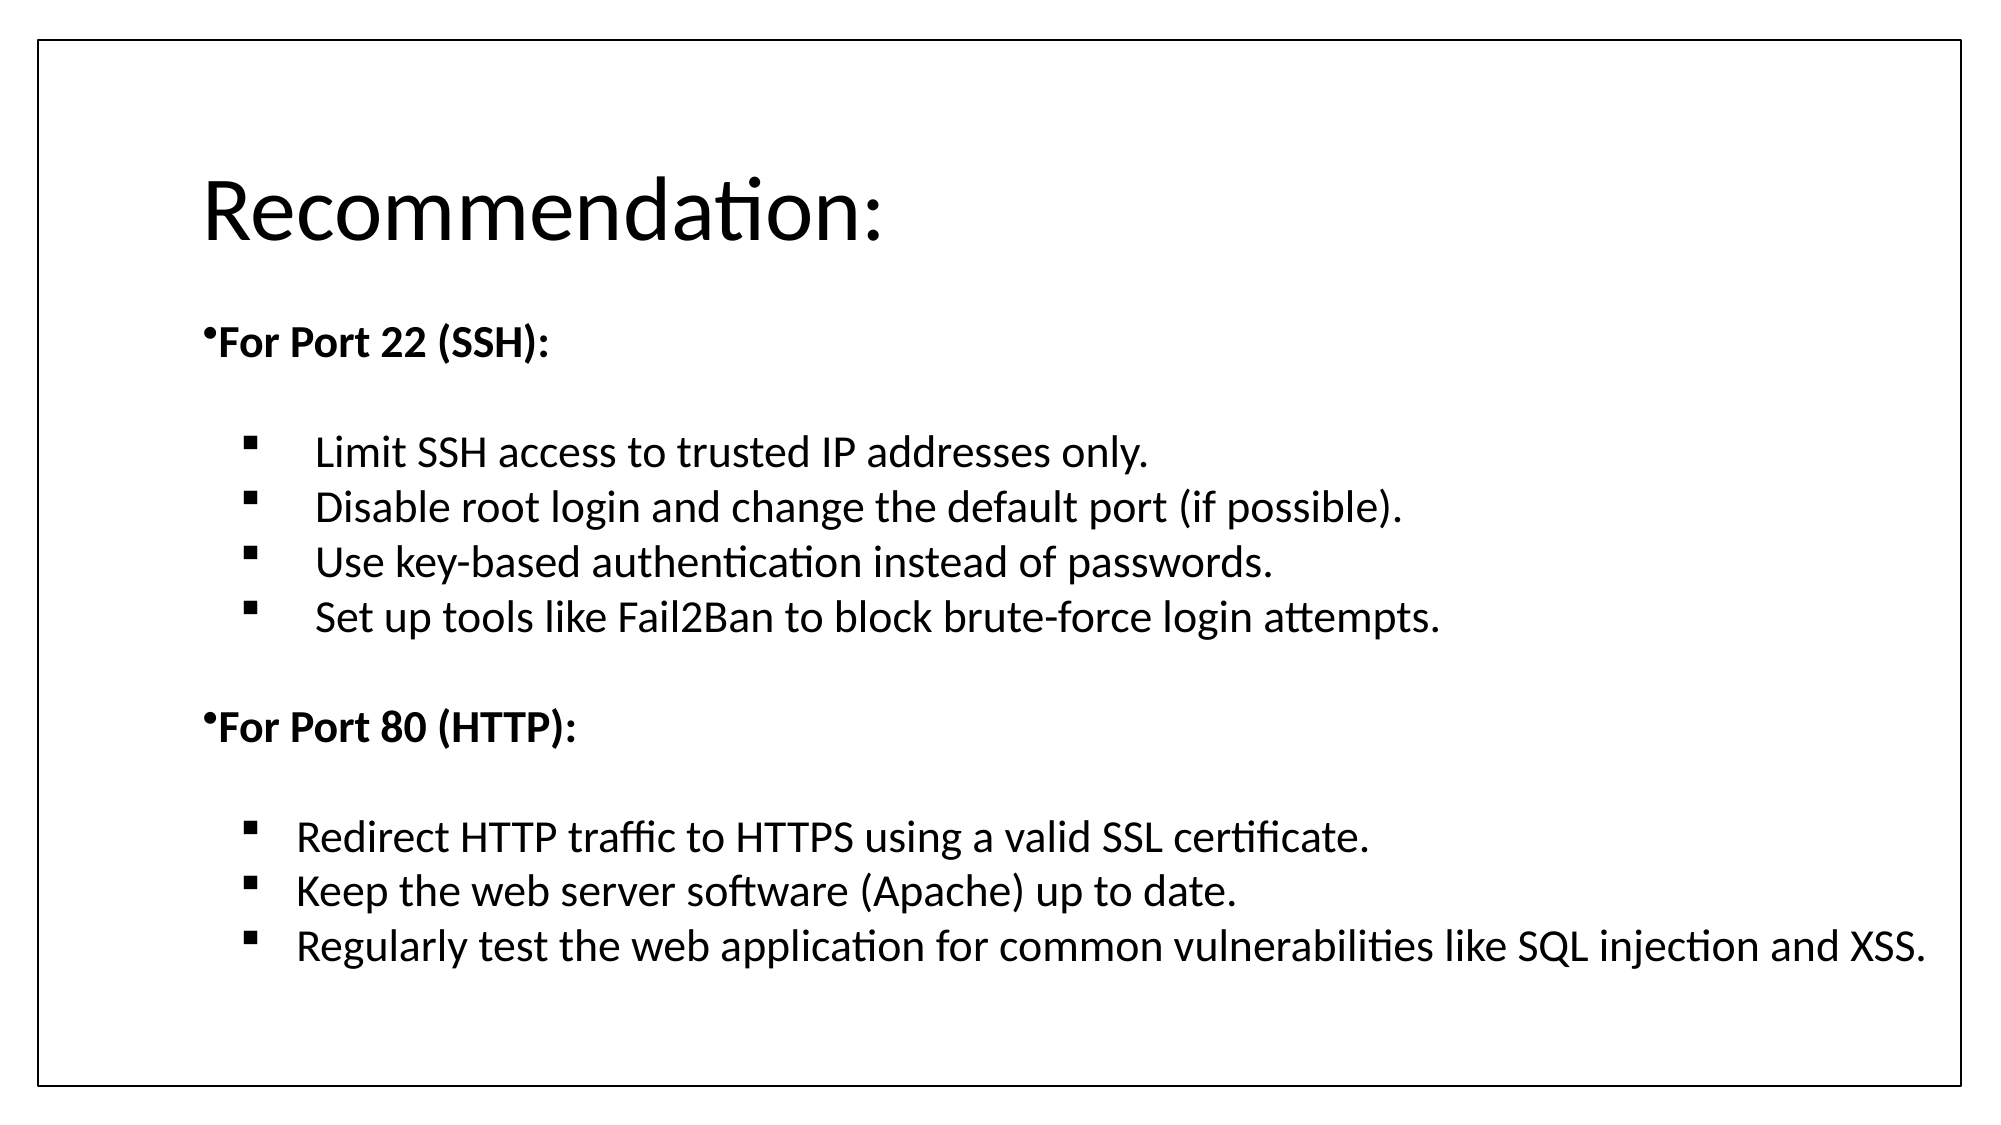

# Recommendation:
For Port 22 (SSH):

Limit SSH access to trusted IP addresses only.
Disable root login and change the default port (if possible).
Use key-based authentication instead of passwords.
Set up tools like Fail2Ban to block brute-force login attempts.

For Port 80 (HTTP):

Redirect HTTP traffic to HTTPS using a valid SSL certificate.
Keep the web server software (Apache) up to date.
Regularly test the web application for common vulnerabilities like SQL injection and XSS.